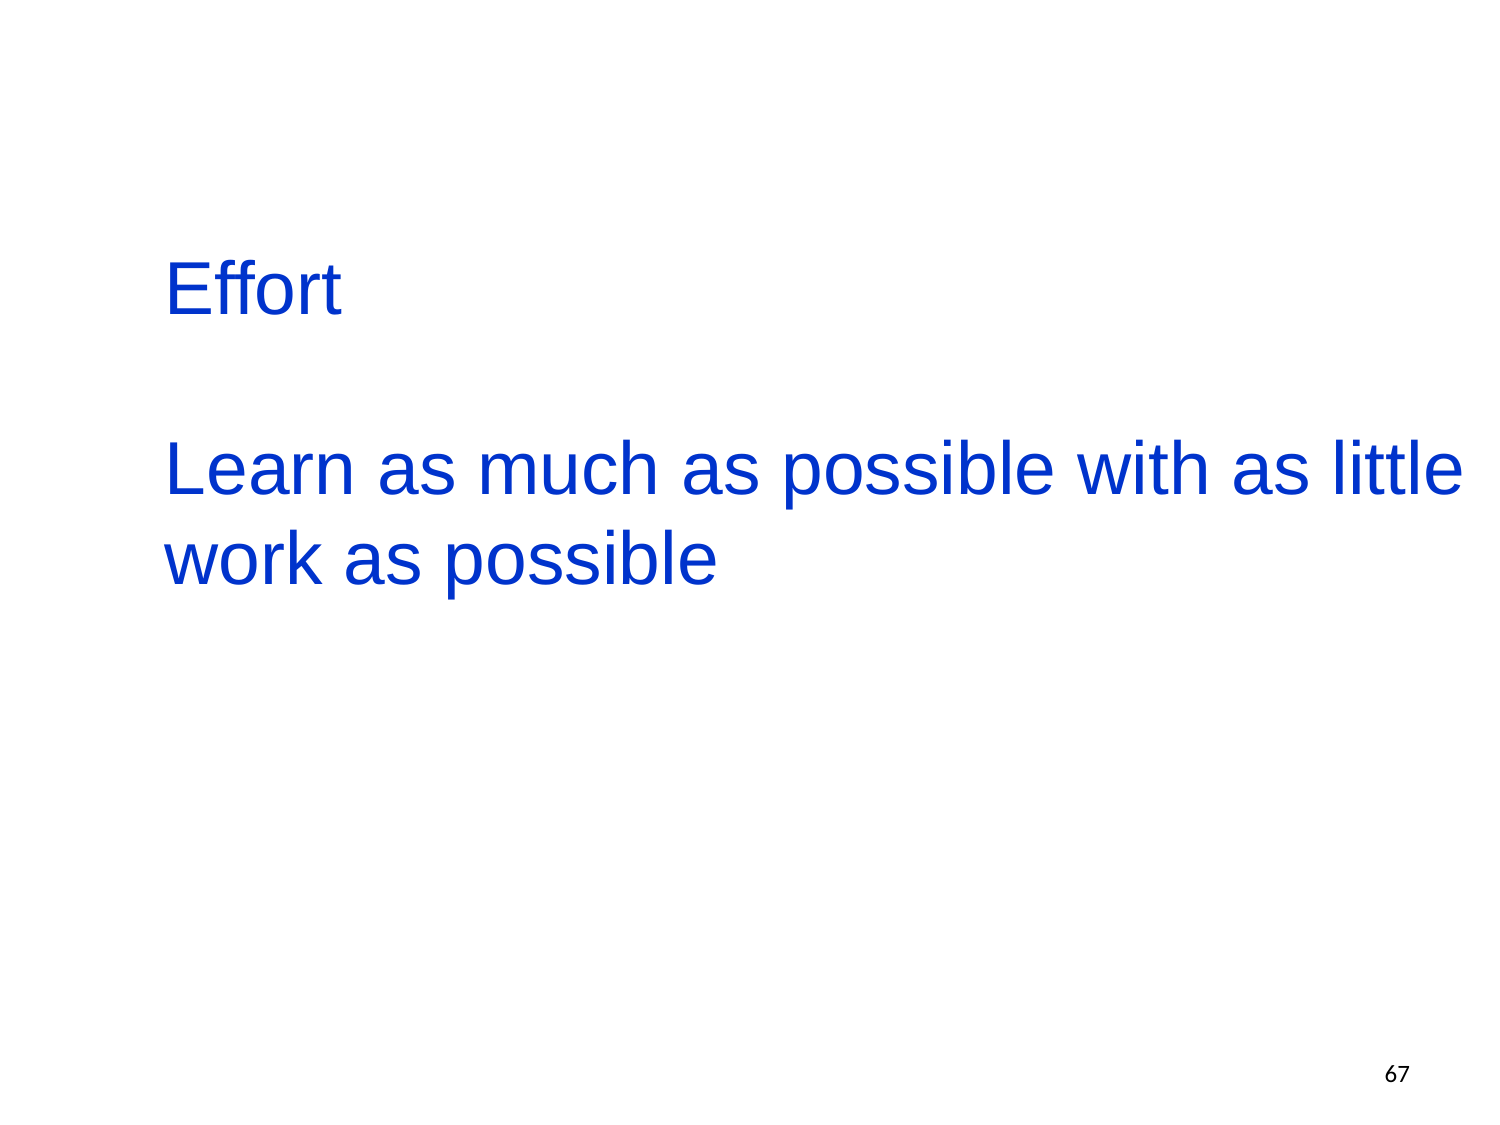

Effort

Learn as much as possible with as little work as possible
67